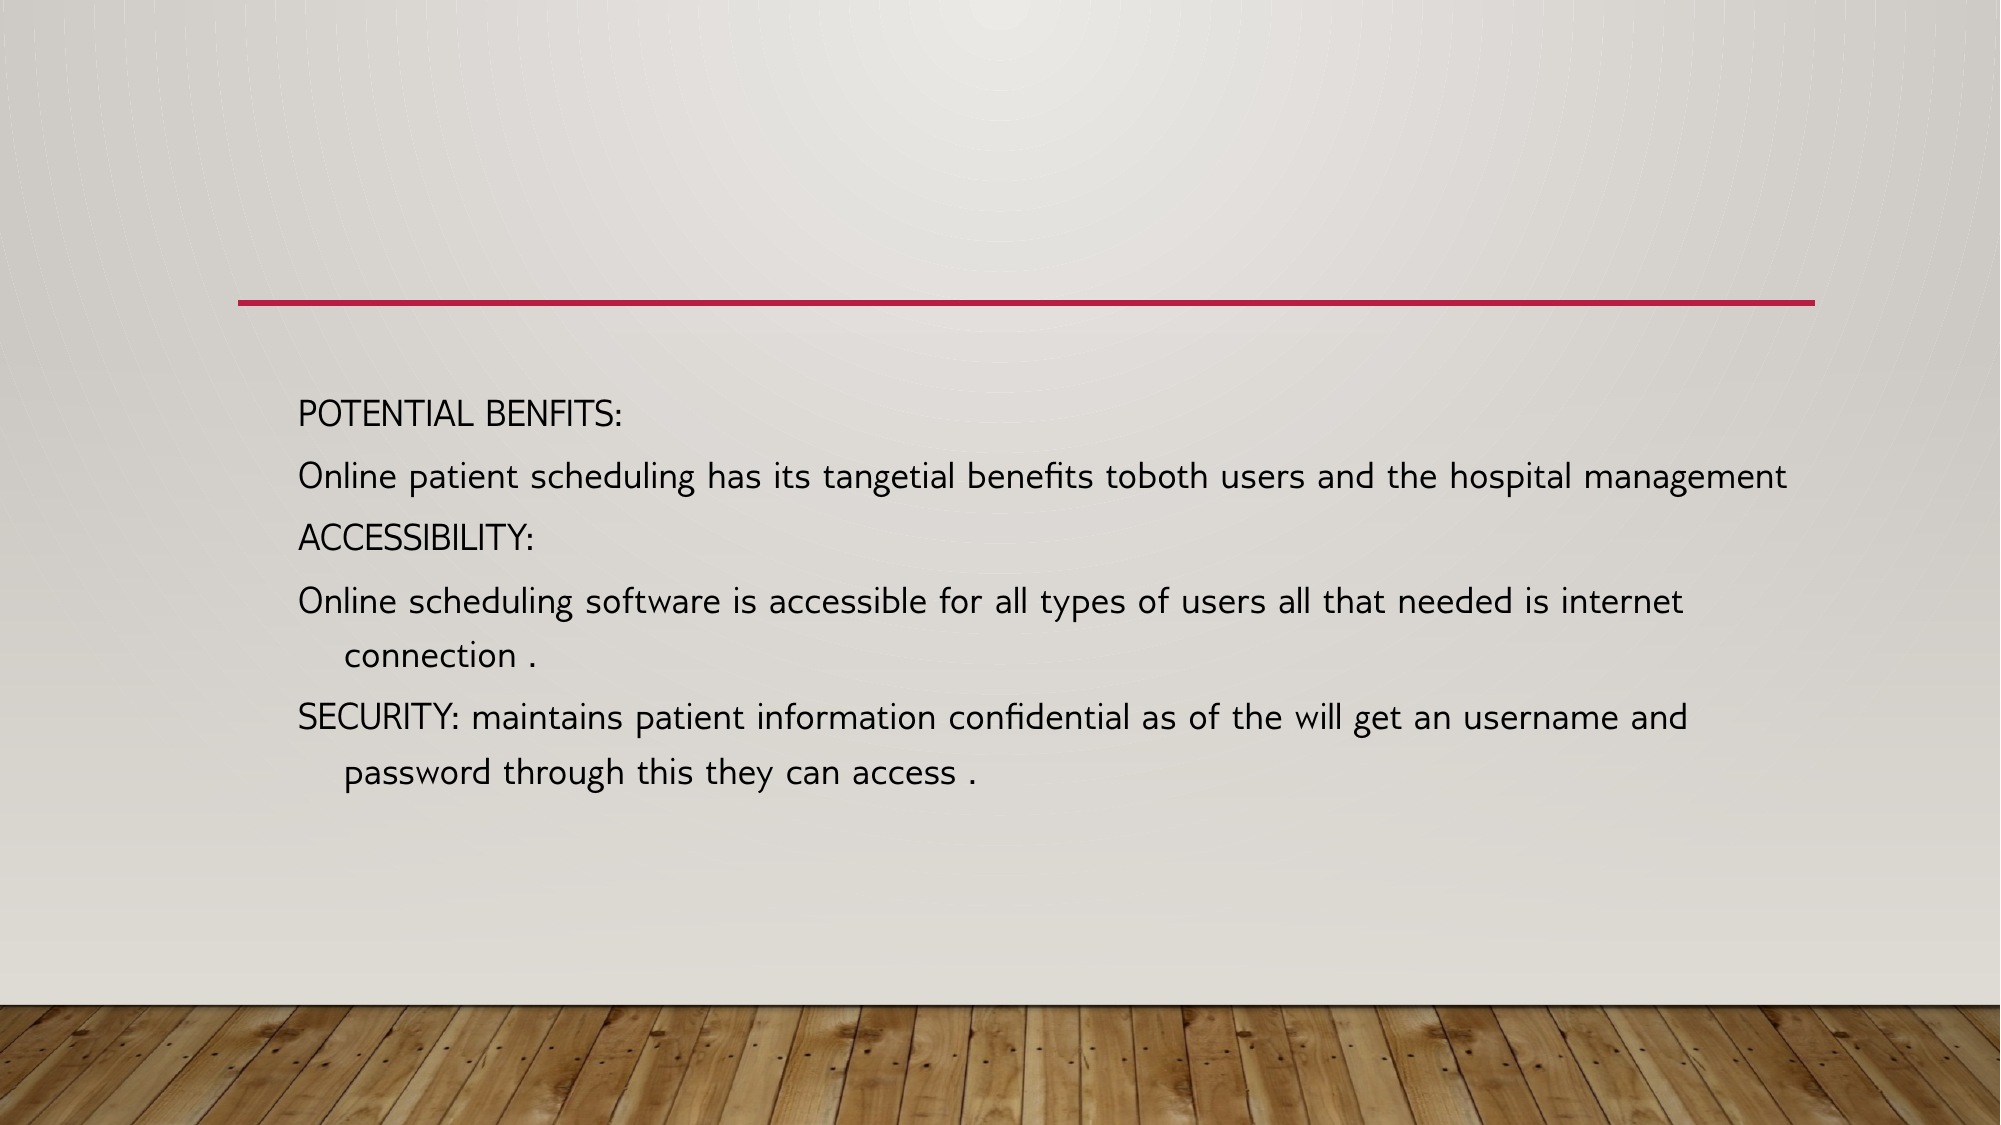

POTENTIAL BENFITS:
Online patient scheduling has its tangetial benefits toboth users and the hospital management
ACCESSIBILITY:
Online scheduling software is accessible for all types of users all that needed is internet connection .
SECURITY: maintains patient information confidential as of the will get an username and password through this they can access .